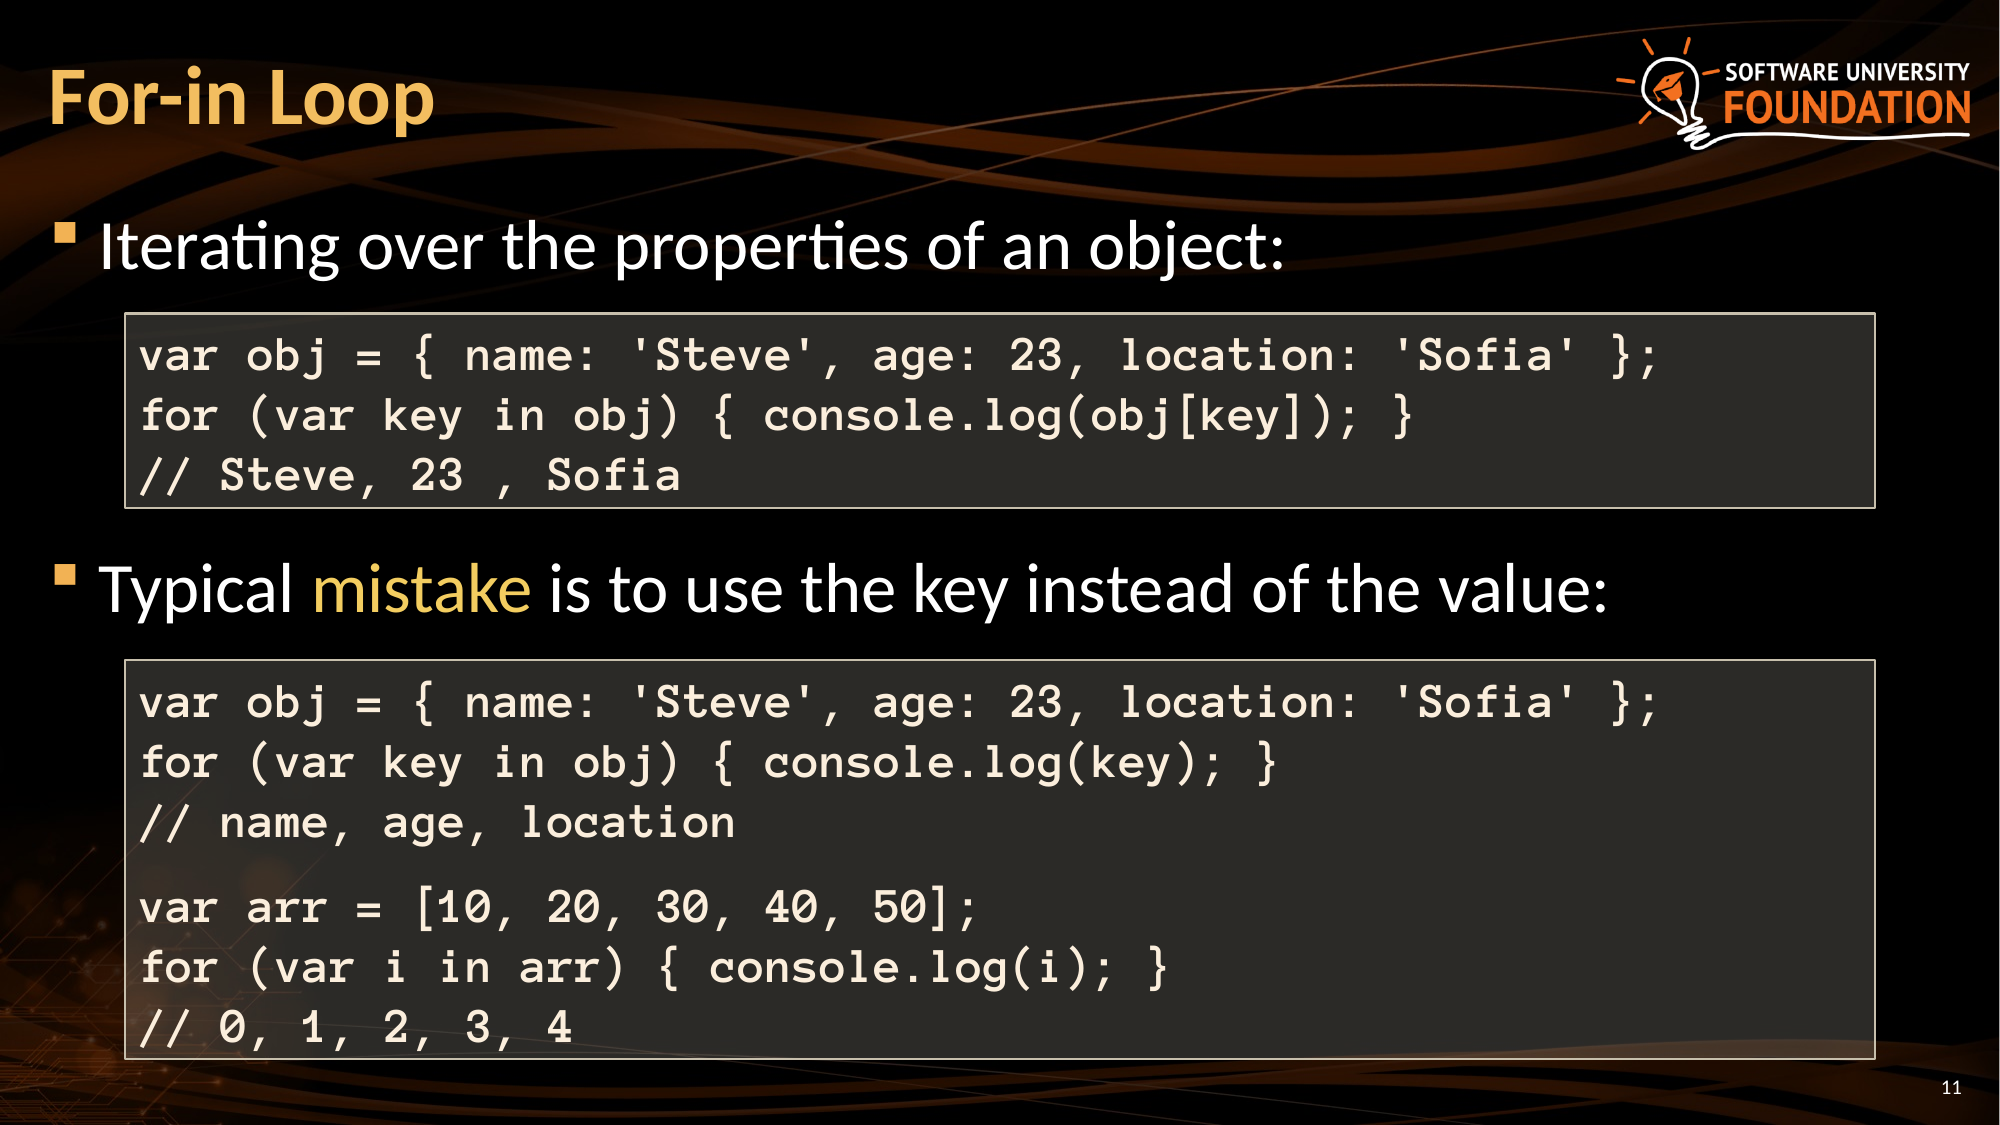

# For-in Loop
Iterating over the properties of an object:

Typical mistake is to use the key instead of the value:

var obj = { name: 'Steve', age: 23, location: 'Sofia' };
for (var key in obj) { console.log(obj[key]); }
// Steve, 23 , Sofia
var obj = { name: 'Steve', age: 23, location: 'Sofia' };
for (var key in obj) { console.log(key); }
// name, age, location
var arr = [10, 20, 30, 40, 50];
for (var i in arr) { console.log(i); }
// 0, 1, 2, 3, 4
11